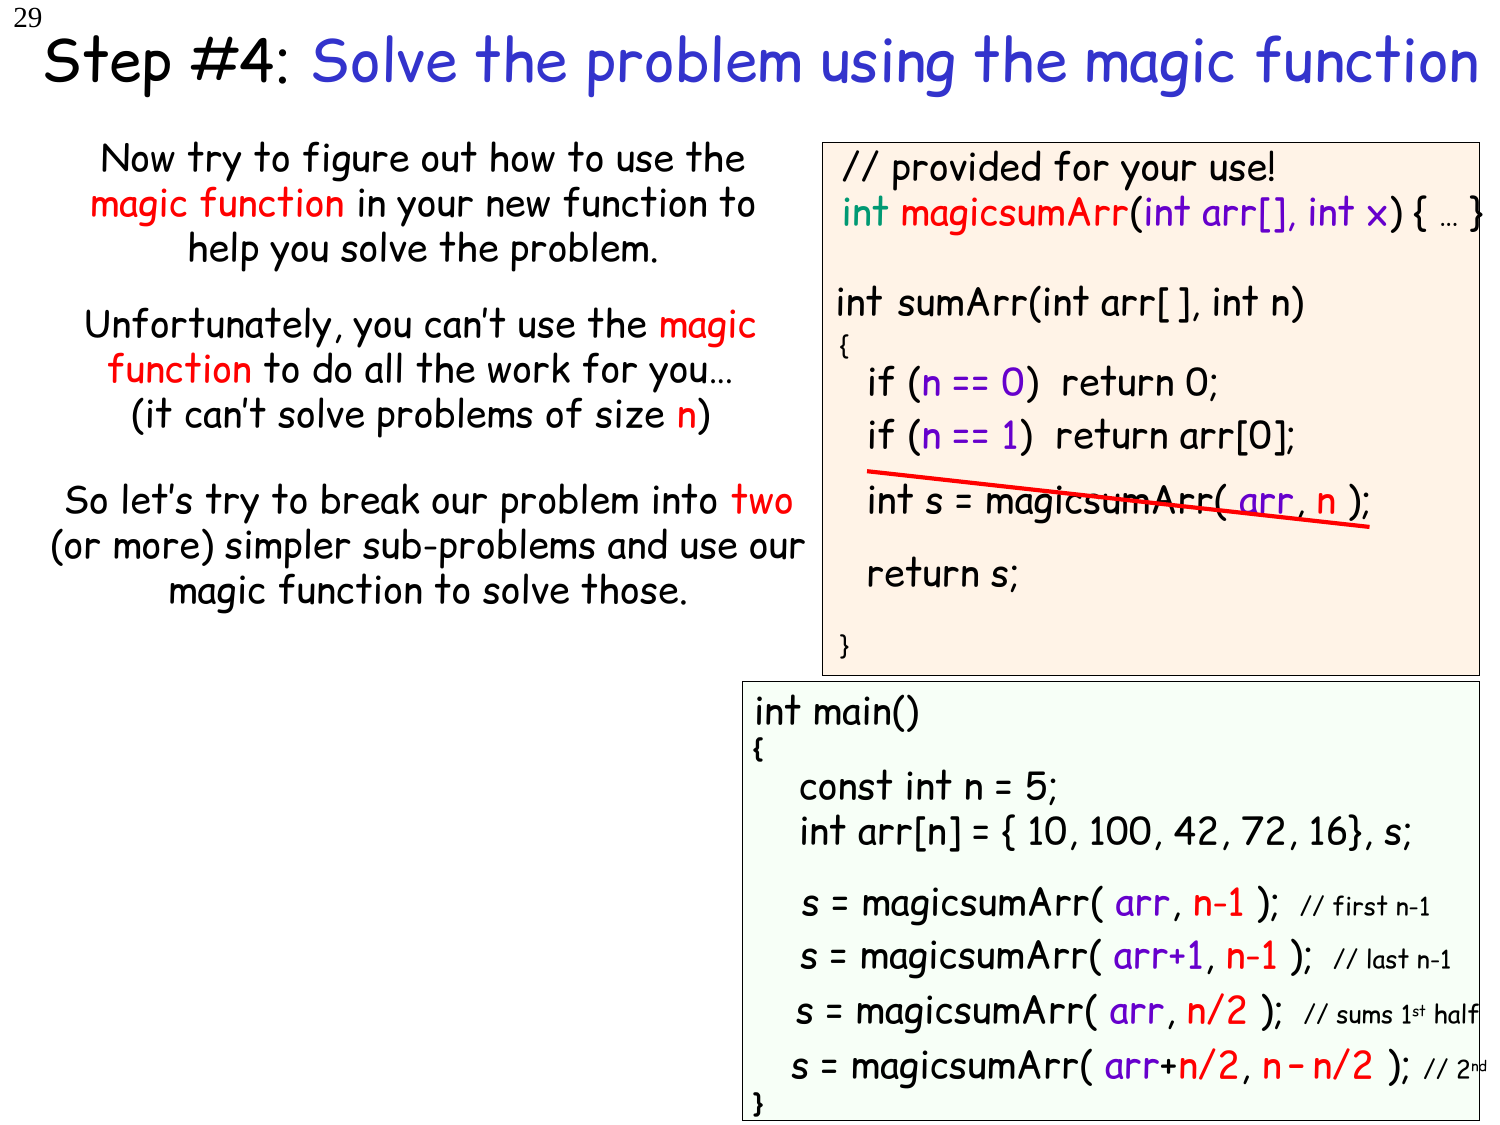

# Step #4: Solve the problem using the magic function
29
Now try to figure out how to use the magic function in your new function to help you solve the problem.
// provided for your use!
int magicsumArr(int arr[], int x) { … }

int
sumArr(int arr[ ], int n)
{

}

Unfortunately, you can’t use the magic function to do all the work for you…
(it can’t solve problems of size n)
if (n == 0)  return 0;
if (n == 1)  return arr[0];
int s = magicsumArr( arr, n );

return s;
So let’s try to break our problem into two (or more) simpler sub-problems and use our magic function to solve those.
int main()
{
    const int n = 5;
    int arr[n] = { 10, 100, 42, 72, 16}, s;

}

s = magicsumArr( arr, n-1 );  // first n-1
s = magicsumArr( arr+1, n-1 );  // last n-1
s = magicsumArr( arr, n/2 );  // sums 1st half
s = magicsumArr( arr+n/2, n – n/2  ); // 2nd